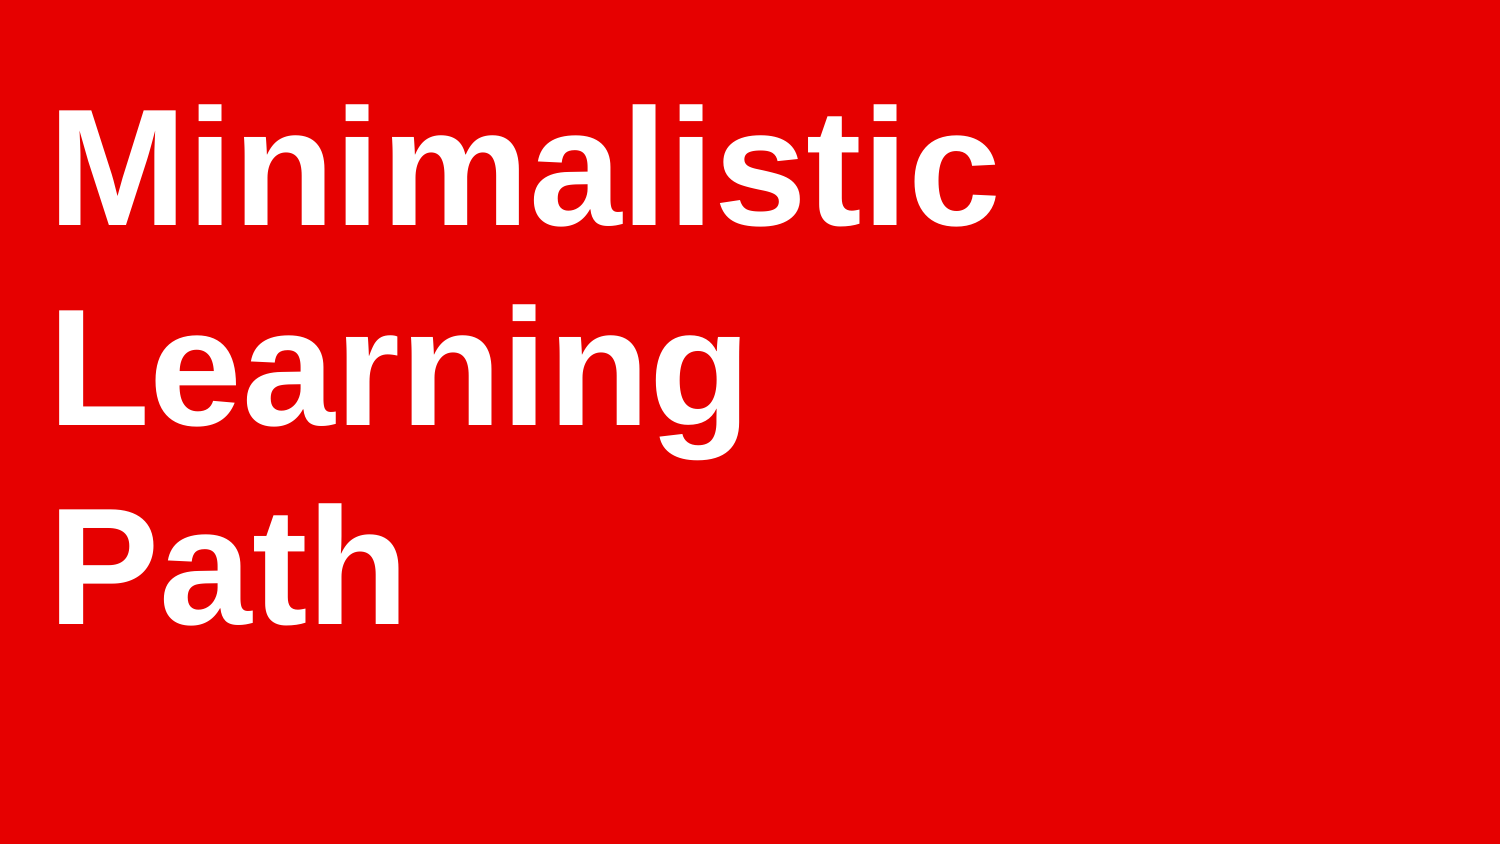

Minimalistic
Learning
Path
Divider slide heading 32pt
Vodafone Bold